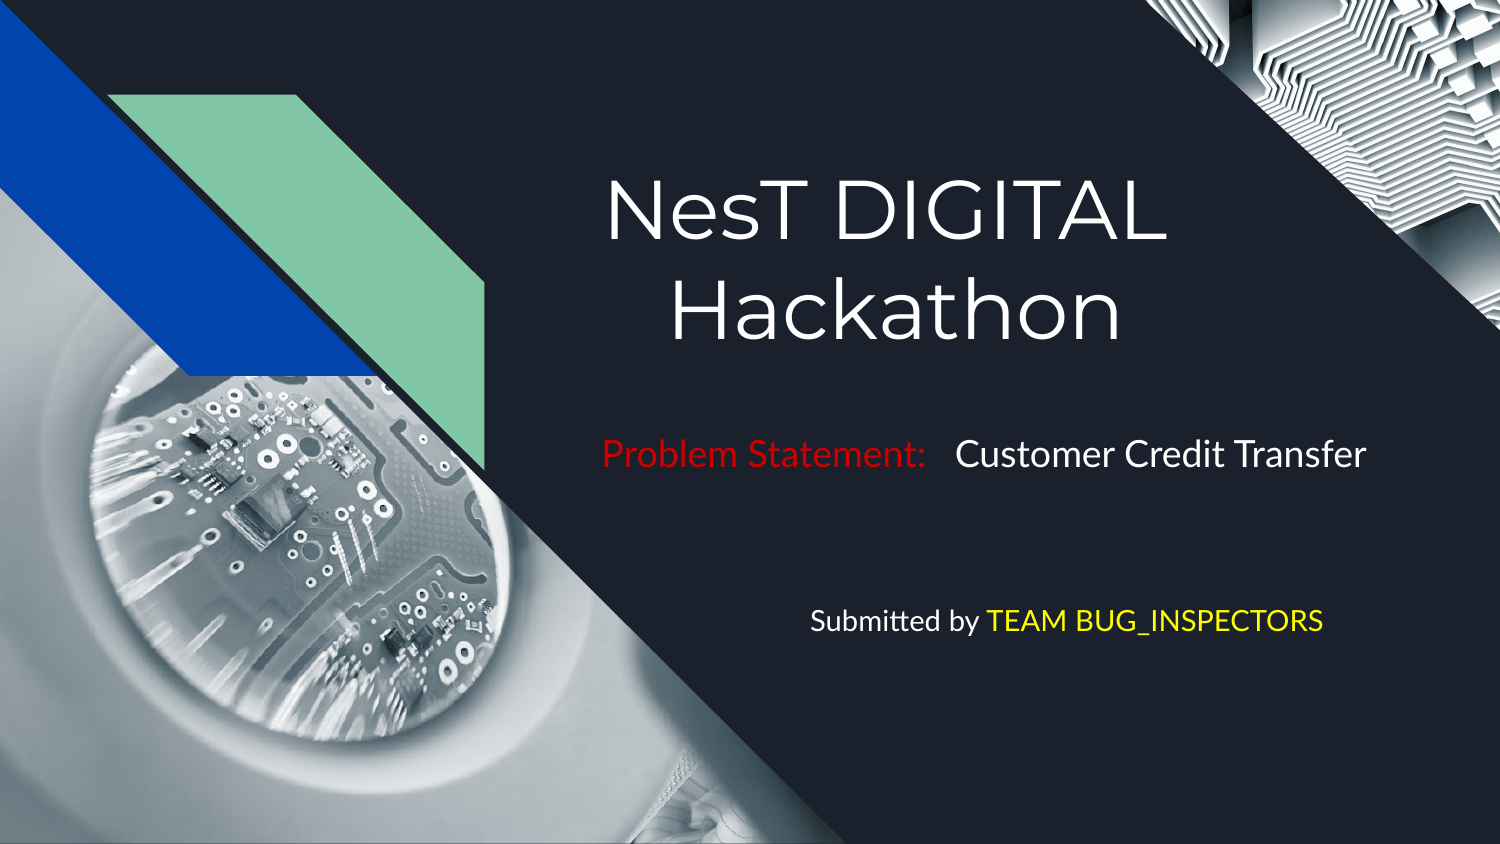

# NesT DIGITAL
Hackathon
Problem Statement:   Customer Credit Transfer
Submitted by TEAM BUG_INSPECTORS